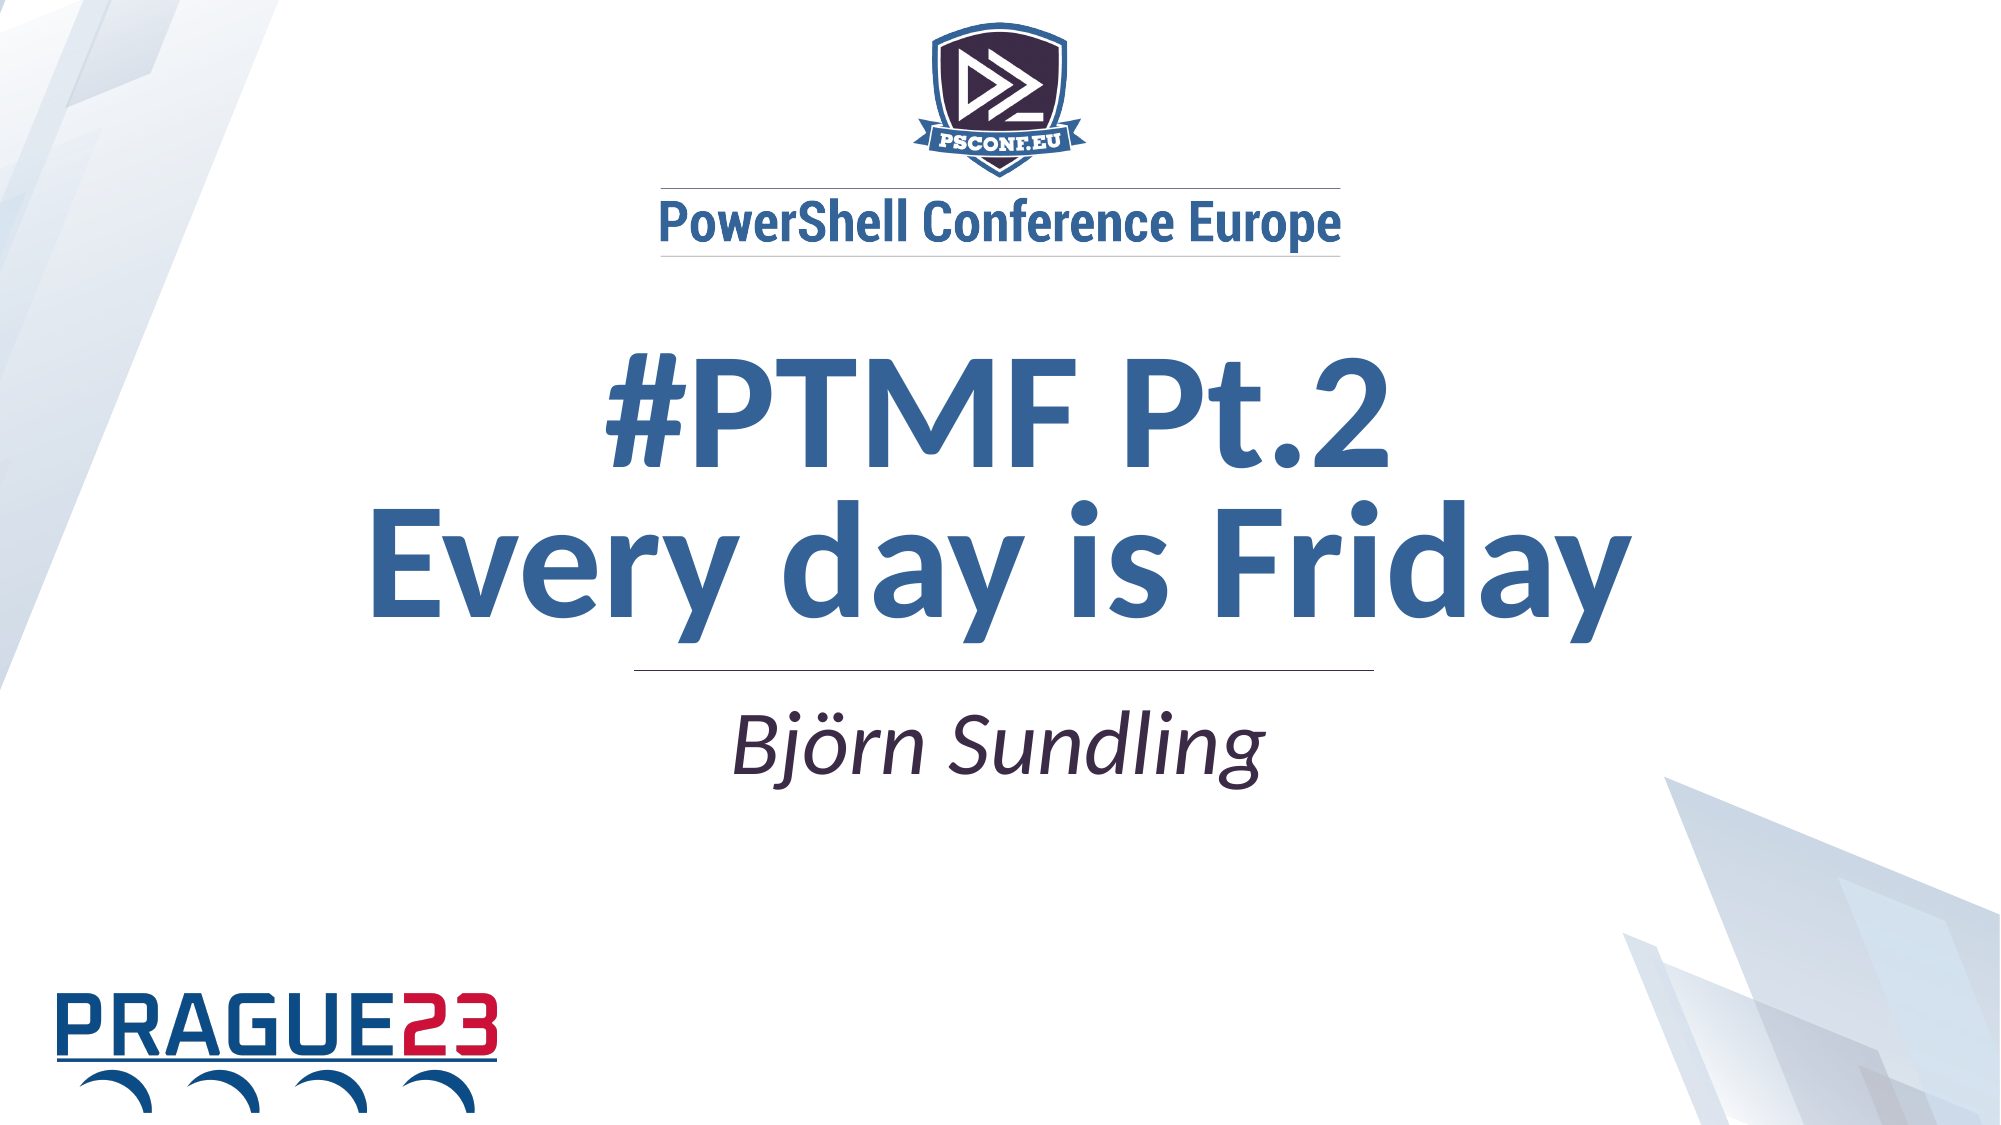

#PTMF Pt.2
Every day is Friday
Björn Sundling